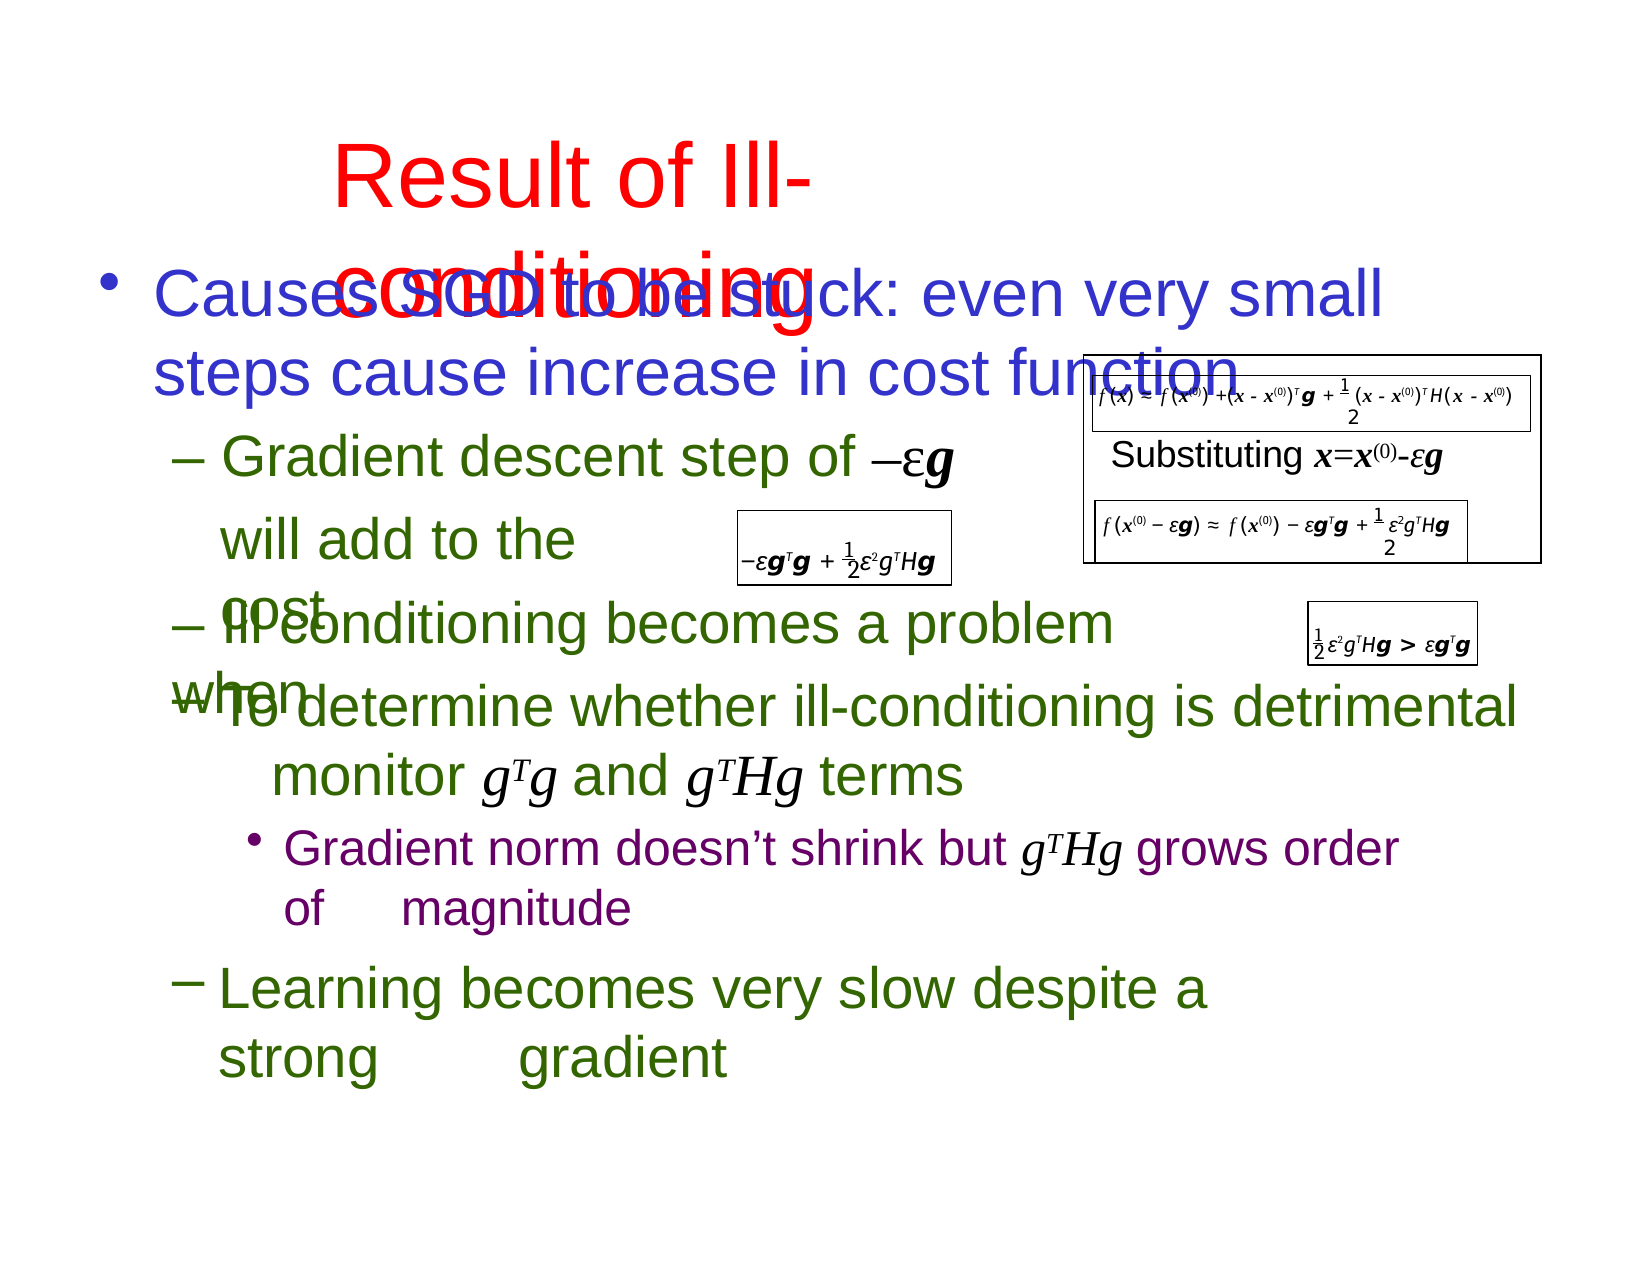

# Result of Ill-conditioning
Causes SGD to be stuck: even very small steps cause increase in cost function
– Gradient descent step of –εg
| f (x) ≈ f (x(0)) +(x - x(0))T g + 1 (x - x(0))T H(x - x(0)) 2 Substituting x=x(0)-εg |  |  |
| --- | --- | --- |
|  | f (x(0) − εg) ≈ f (x(0)) − εgTg + 1 ε2gTHg 2 |  |

will add to the cost

−εgTg + 1 ε2gTHg
2
– Ill conditioning becomes a problem when

1 ε2gTHg > εgTg
2
To determine whether ill-conditioning is detrimental 	monitor gTg and gTHg terms
Gradient norm doesn’t shrink but gTHg grows order of 	magnitude
Learning becomes very slow despite a strong 	gradient